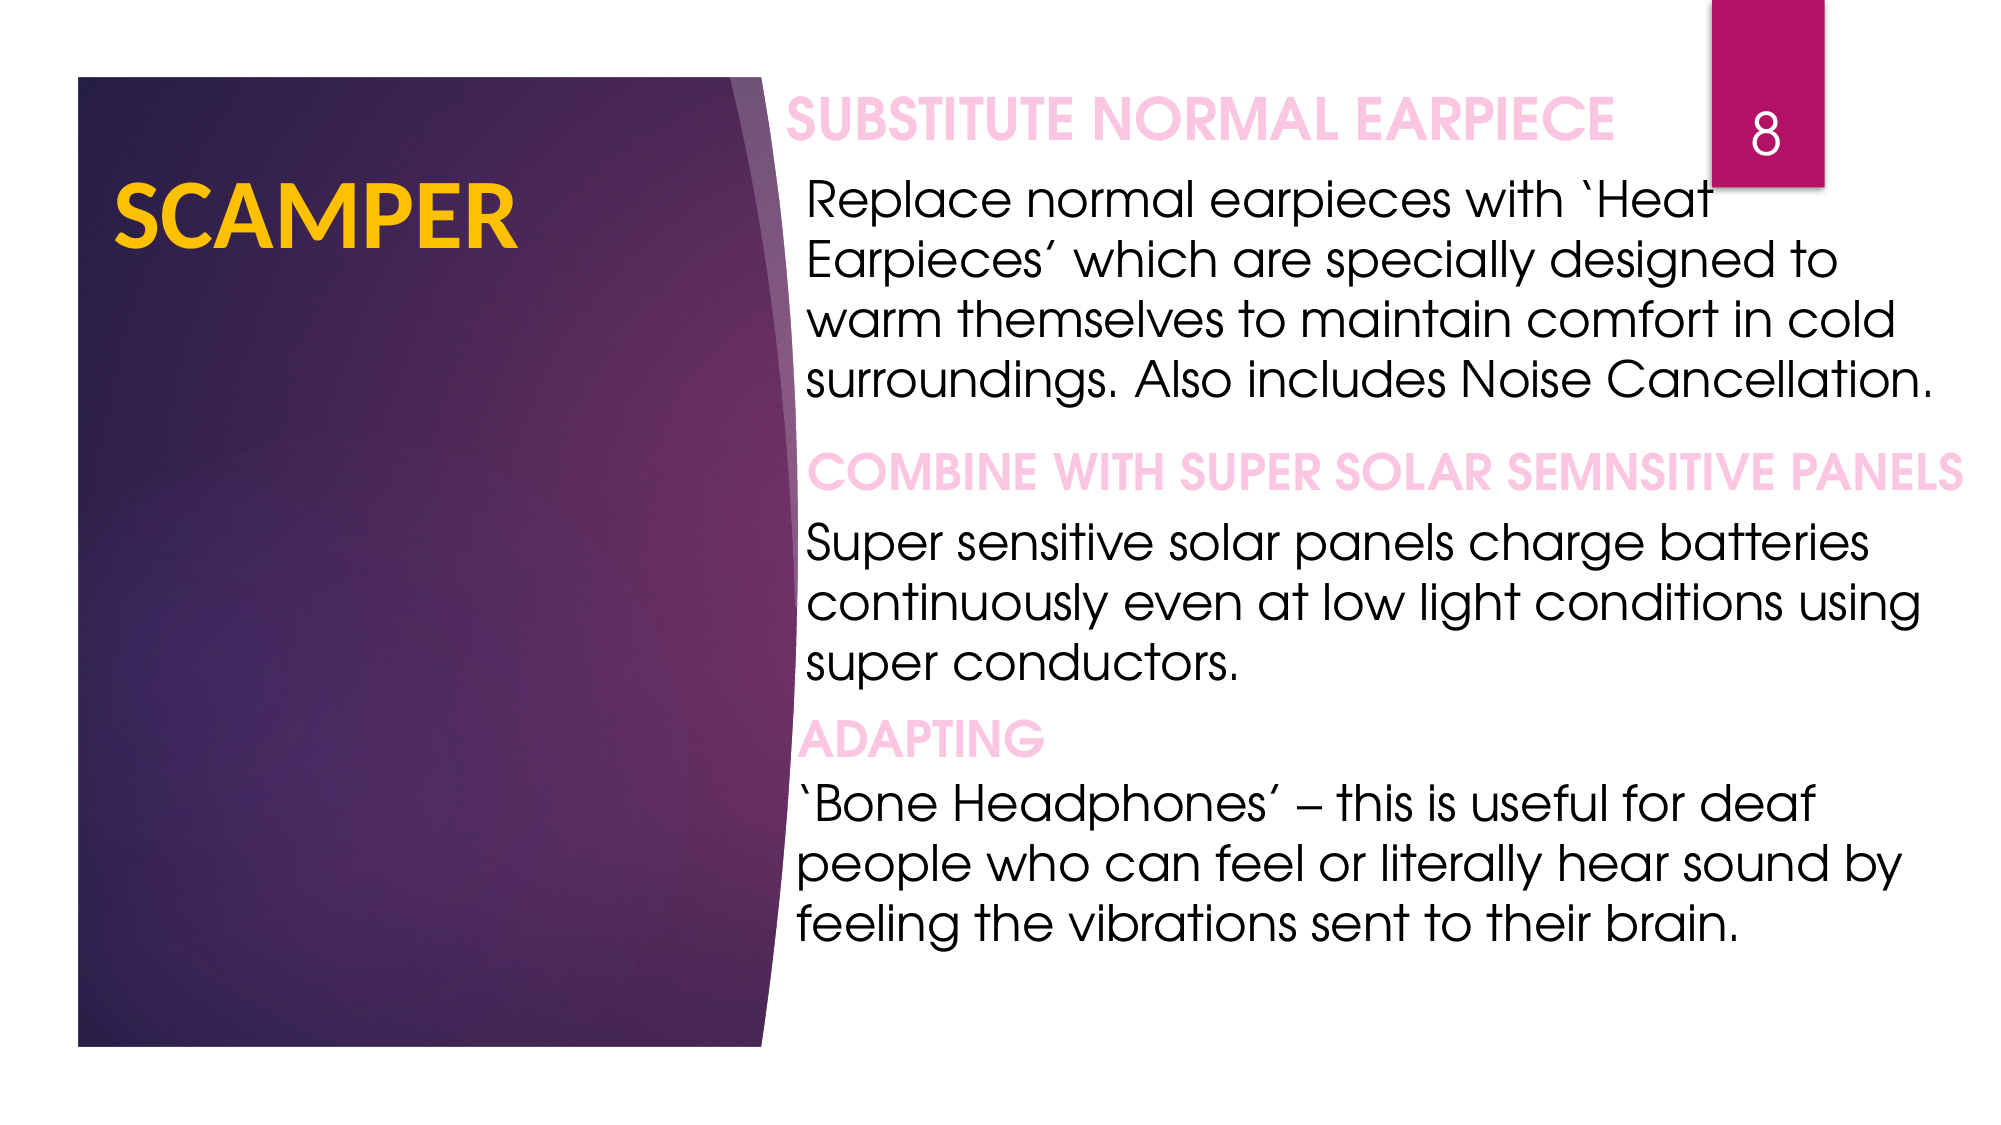

8
SUBSTITUTE NORMAL EARPIECE
SCAMPER
Replace normal earpieces with ‘Heat Earpieces’ which are specially designed to warm themselves to maintain comfort in cold surroundings. Also includes Noise Cancellation.
COMBINE WITH SUPER SOLAR SEMNSITIVE PANELS
Super sensitive solar panels charge batteries continuously even at low light conditions using super conductors.
ADAPTING
‘Bone Headphones’ – this is useful for deaf people who can feel or literally hear sound by feeling the vibrations sent to their brain.